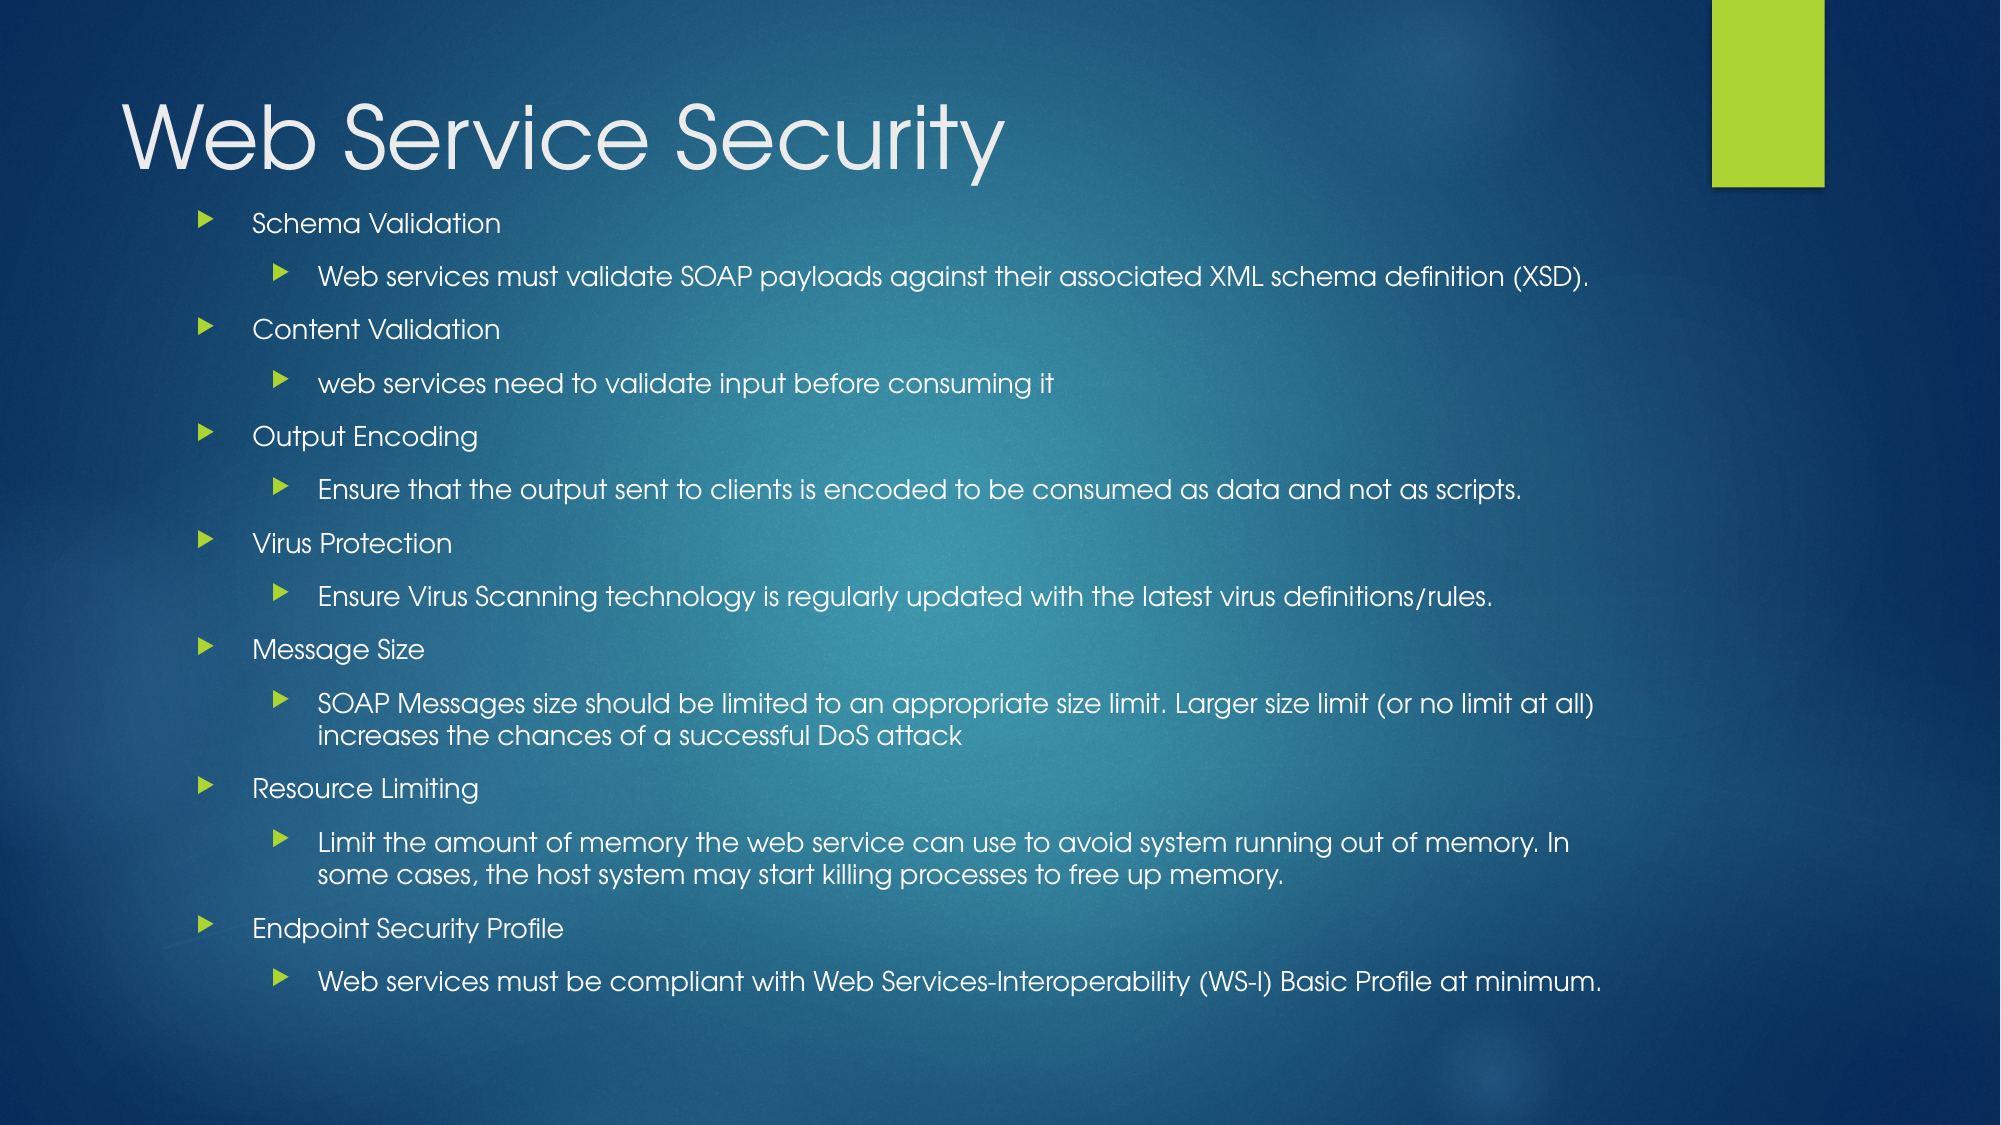

# Web Service Security
Schema Validation
Web services must validate SOAP payloads against their associated XML schema definition (XSD).
Content Validation
web services need to validate input before consuming it
Output Encoding
Ensure that the output sent to clients is encoded to be consumed as data and not as scripts.
Virus Protection
Ensure Virus Scanning technology is regularly updated with the latest virus definitions/rules.
Message Size
SOAP Messages size should be limited to an appropriate size limit. Larger size limit (or no limit at all) increases the chances of a successful DoS attack
Resource Limiting
Limit the amount of memory the web service can use to avoid system running out of memory. In some cases, the host system may start killing processes to free up memory.
Endpoint Security Profile
Web services must be compliant with Web Services-Interoperability (WS-I) Basic Profile at minimum.